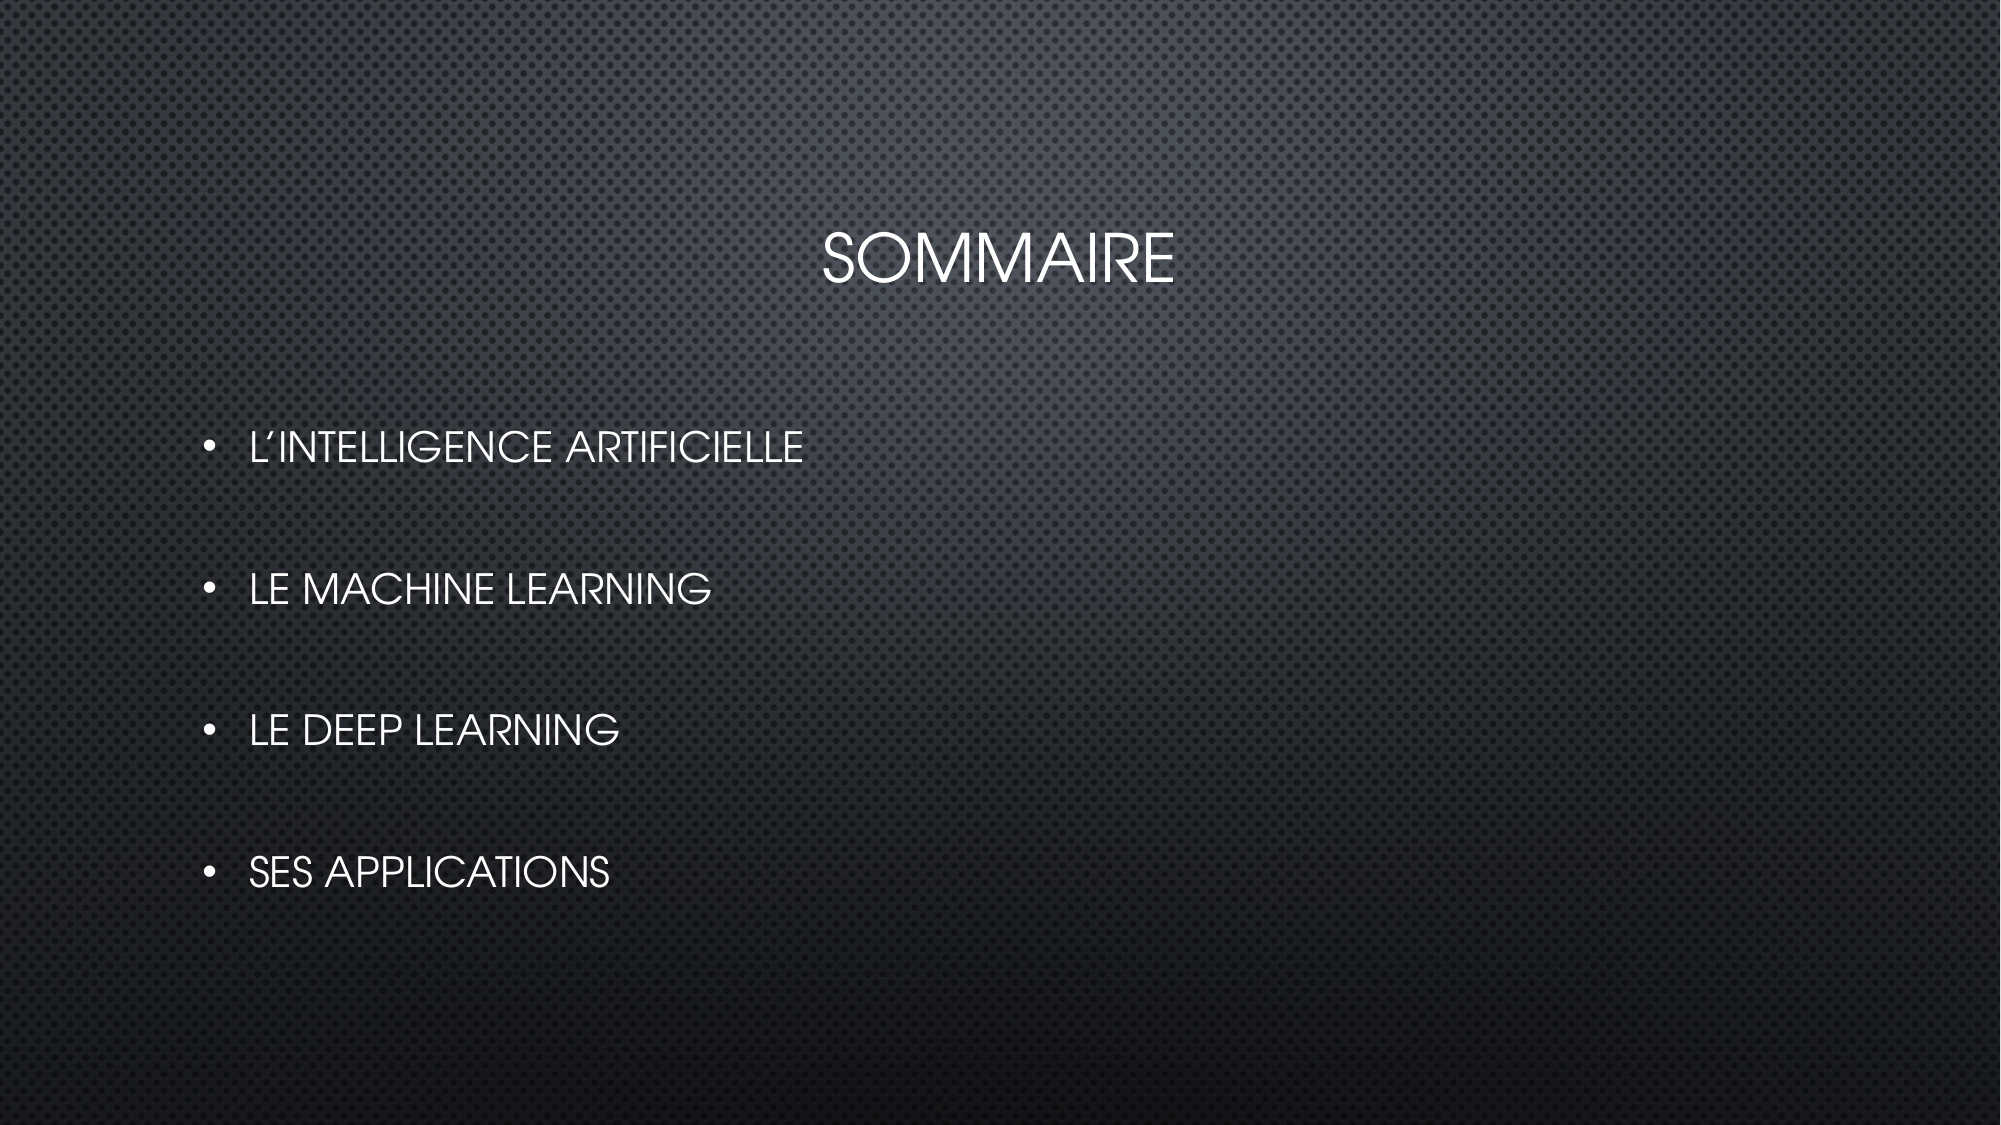

# sommaire
L’intelligence artificielle

Le machine learning

Le deep learning

Ses applications